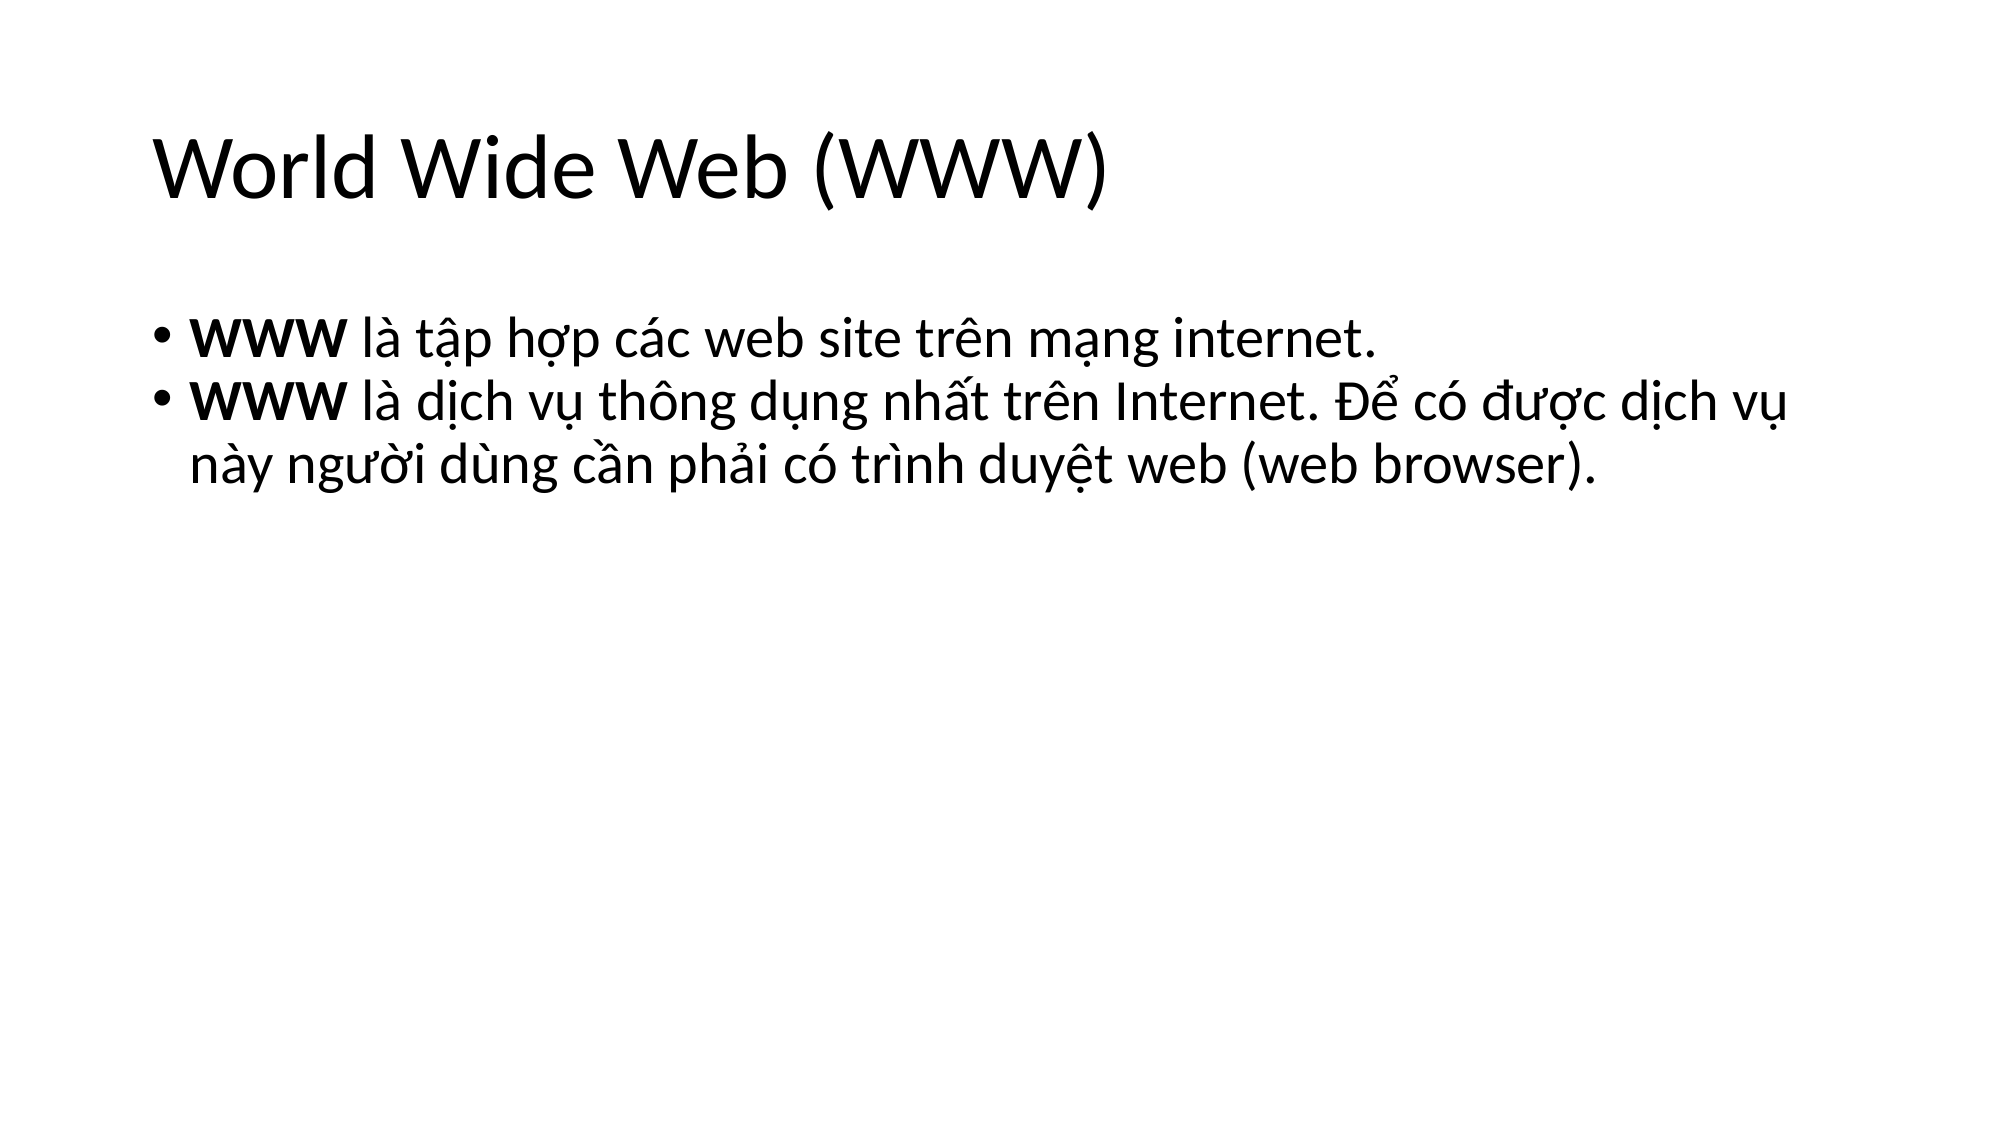

# World Wide Web (WWW)
WWW là tập hợp các web site trên mạng internet.
WWW là dịch vụ thông dụng nhất trên Internet. Để có được dịch vụ này người dùng cần phải có trình duyệt web (web browser).